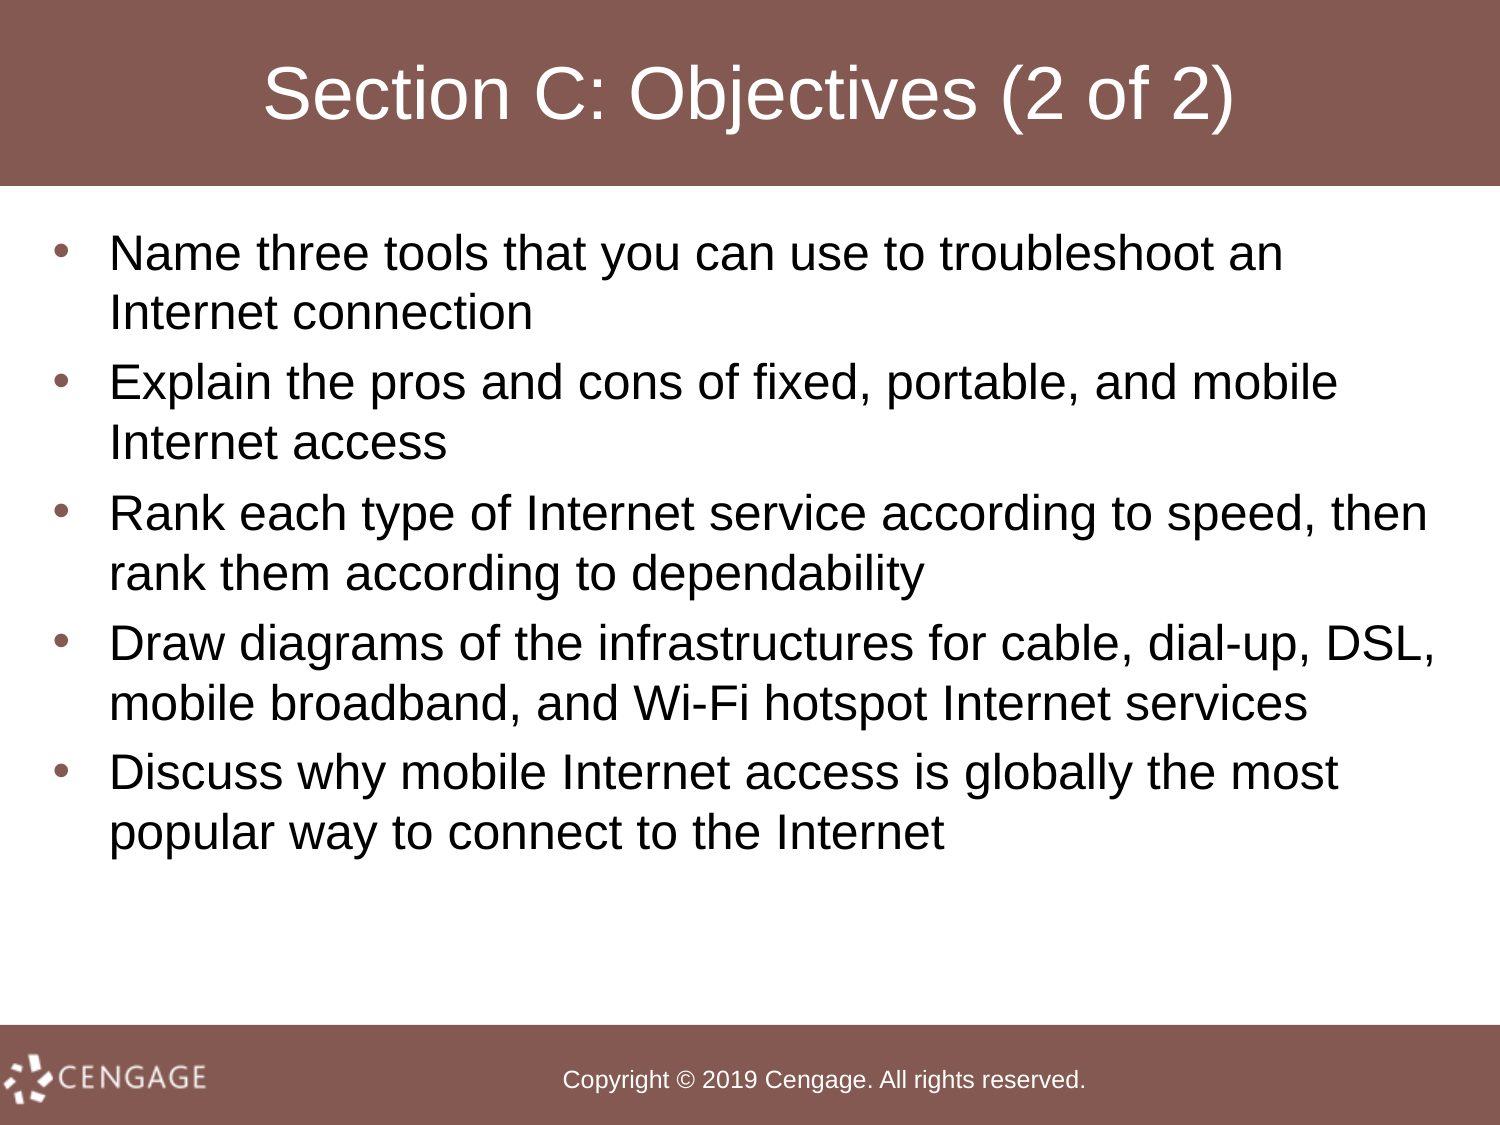

# Section C: Objectives (2 of 2)
Name three tools that you can use to troubleshoot an Internet connection
Explain the pros and cons of fixed, portable, and mobile Internet access
Rank each type of Internet service according to speed, then rank them according to dependability
Draw diagrams of the infrastructures for cable, dial-up, DSL, mobile broadband, and Wi-Fi hotspot Internet services
Discuss why mobile Internet access is globally the most popular way to connect to the Internet